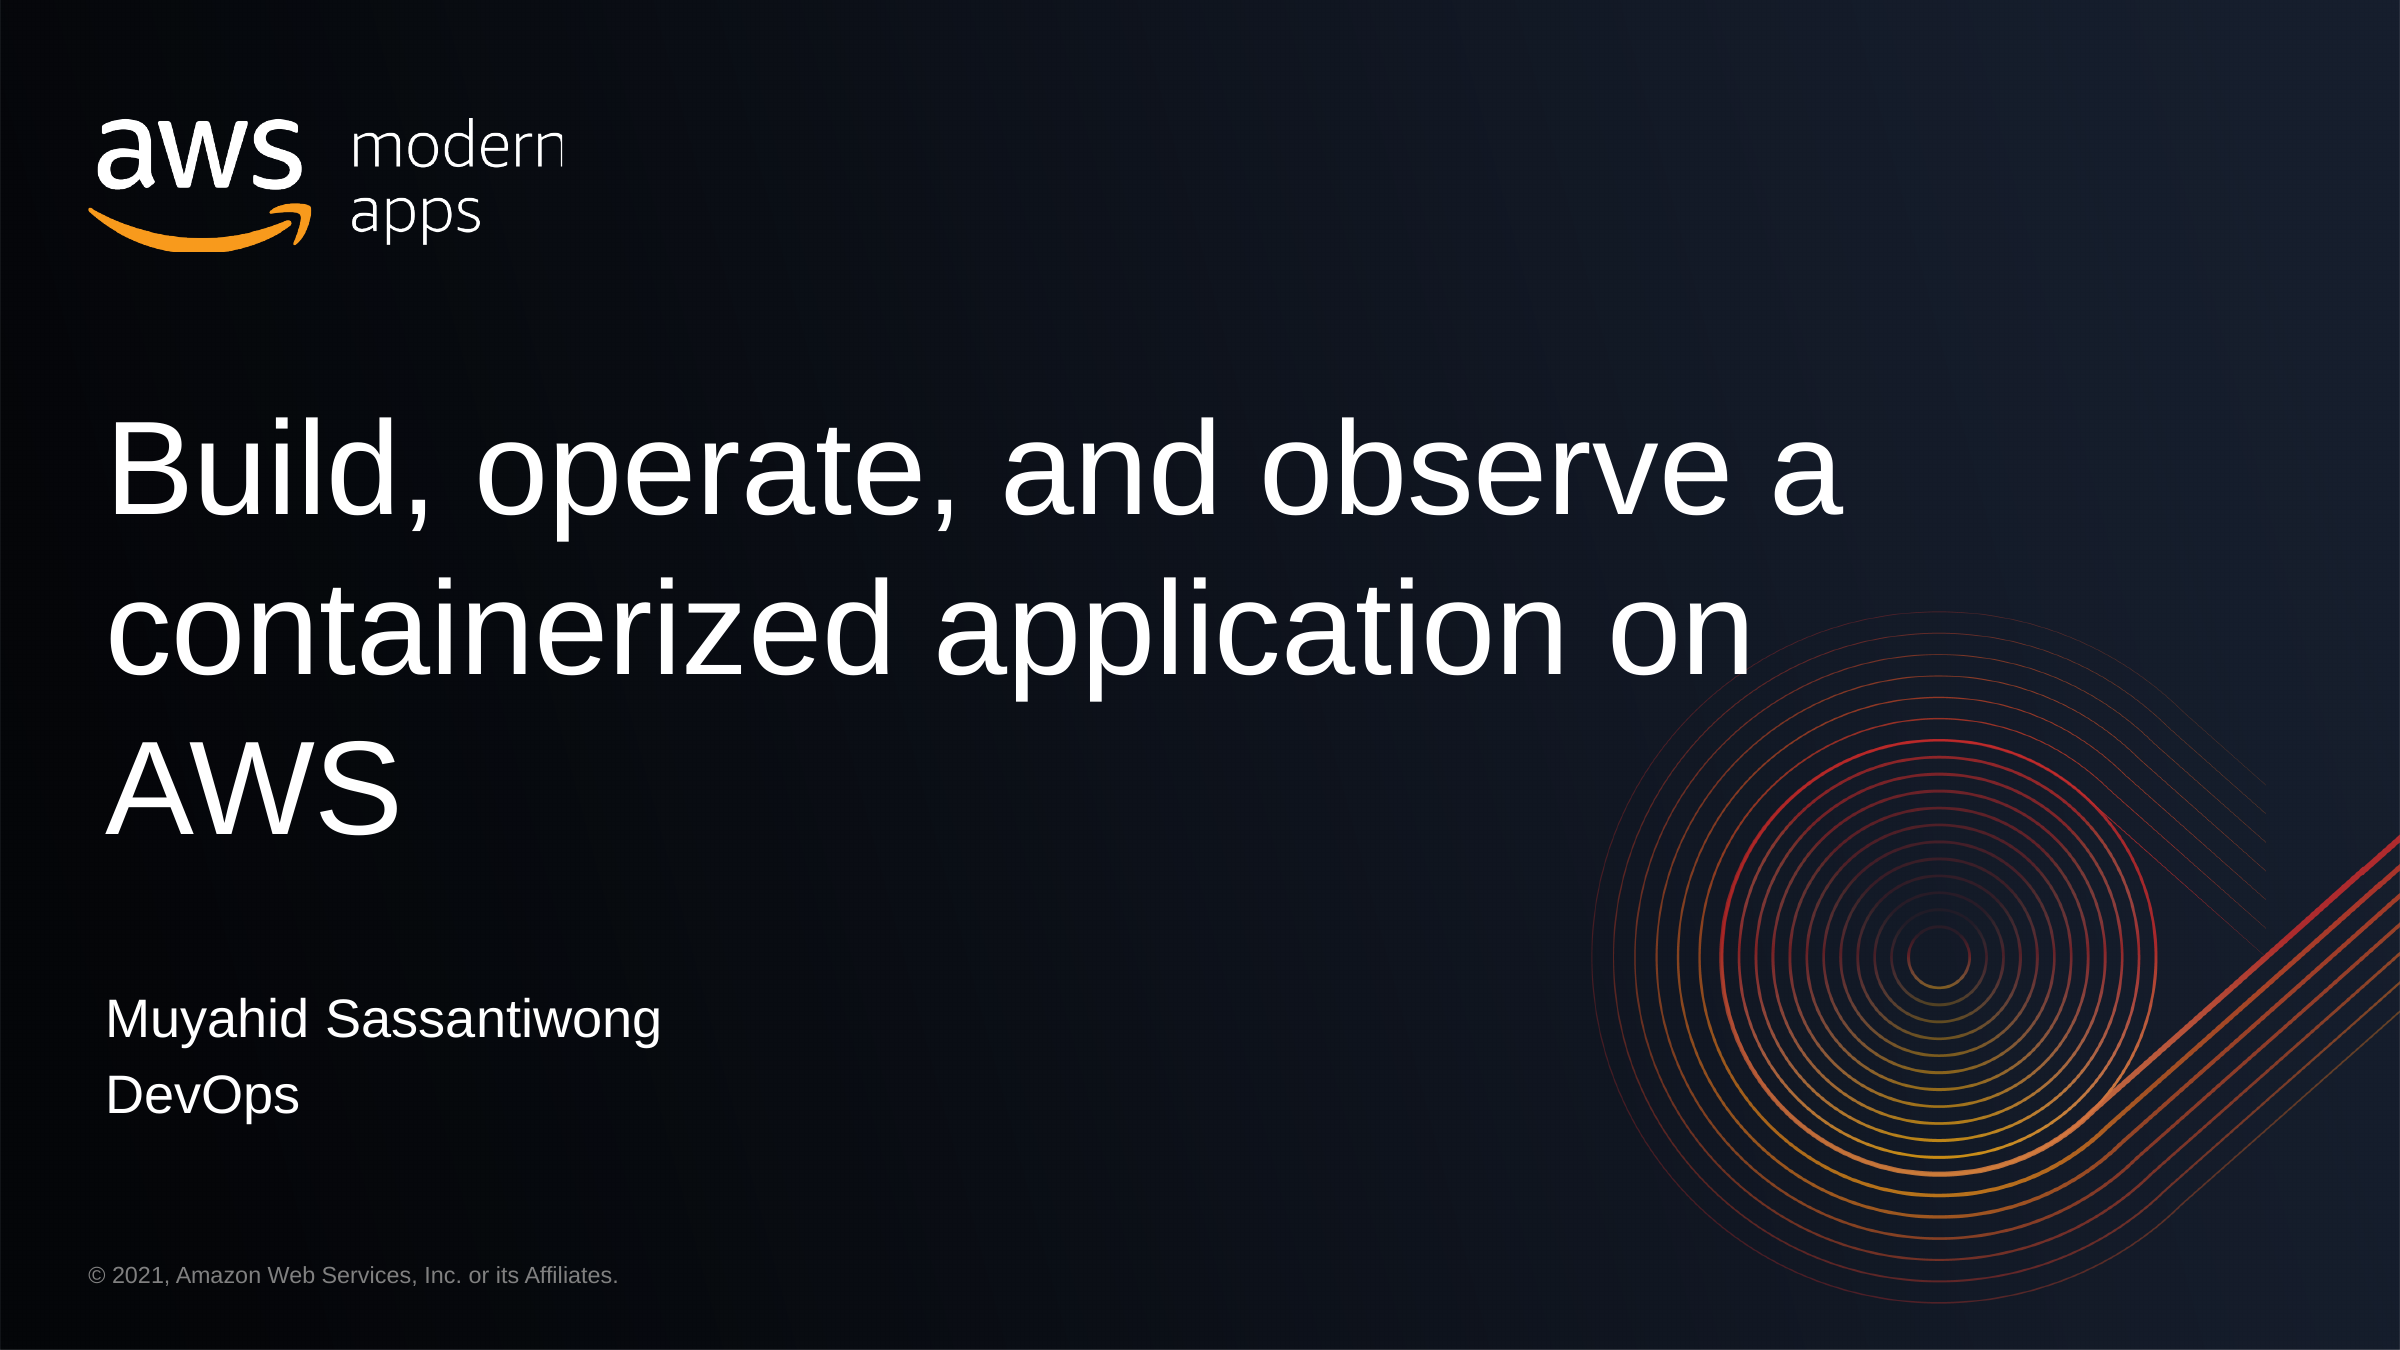

Build, operate, and observe a containerized application on AWS
Muyahid Sassantiwong
DevOps